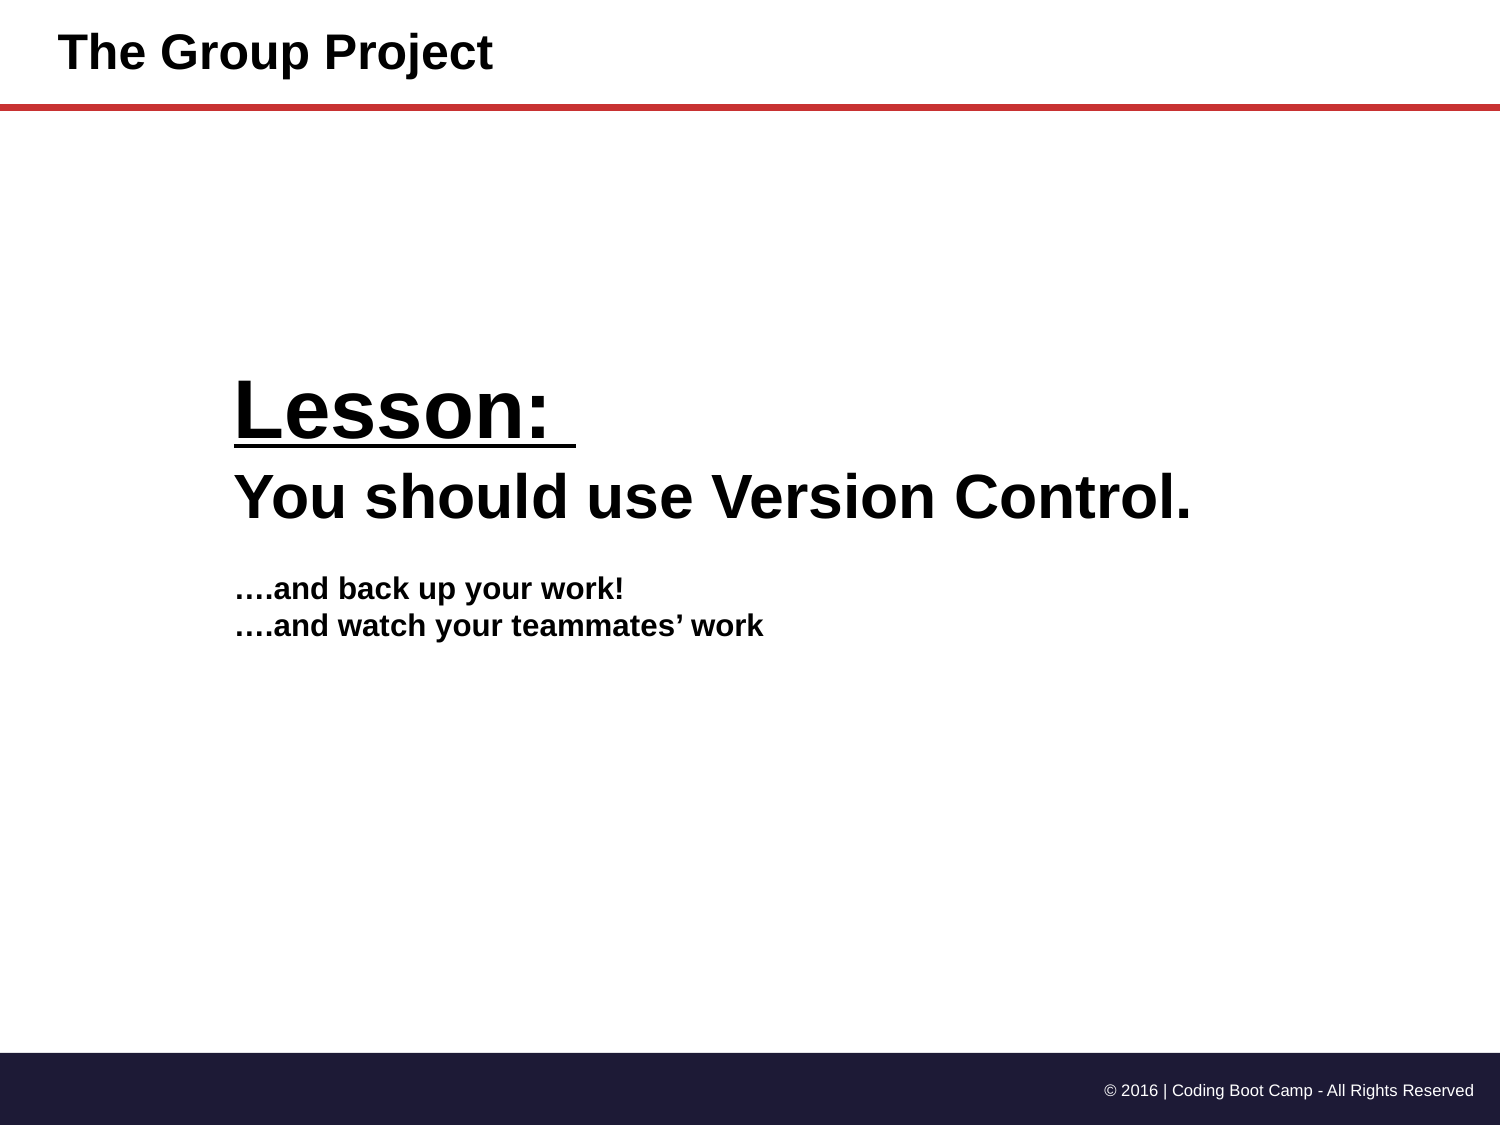

# The Group Project
Lesson:
You should use Version Control.

….and back up your work!
….and watch your teammates’ work